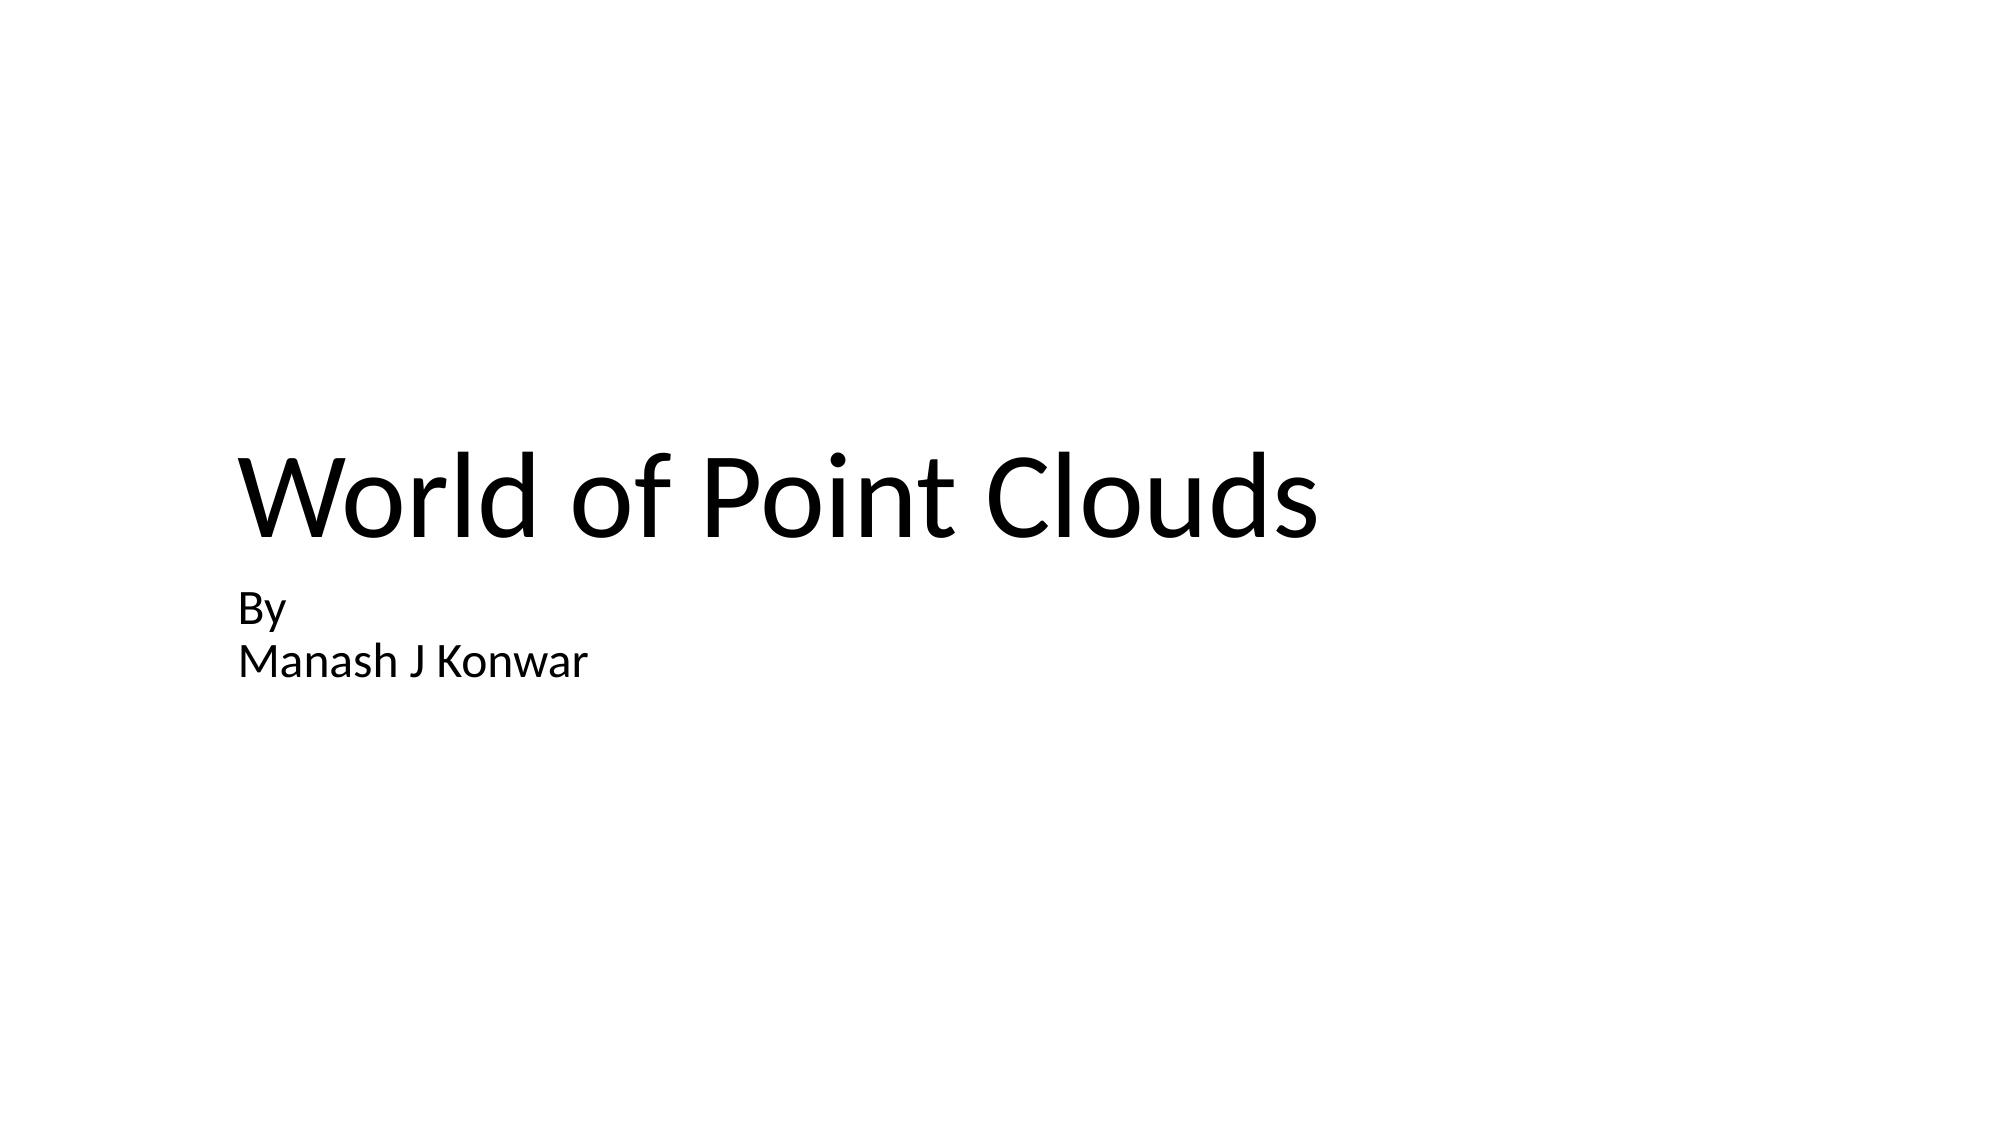

# World of Point Clouds
By
Manash J Konwar